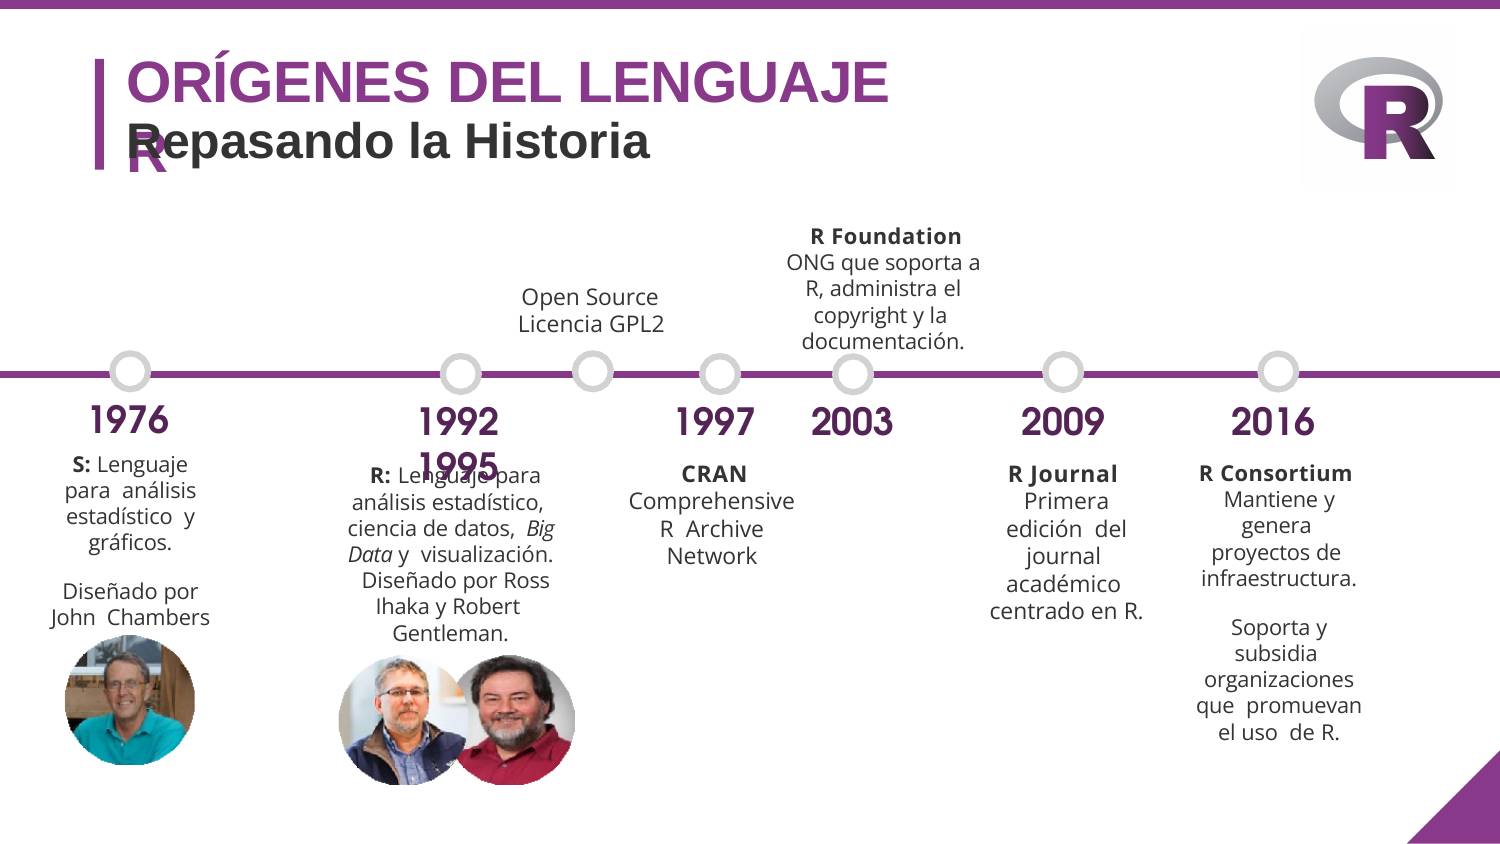

# ORÍGENES DEL LENGUAJE R
Repasando la Historia
R Foundation  ONG que soporta a R, administra el copyright y la  documentación.
Open Source  Licencia GPL2

1976
S: Lenguaje para  análisis estadístico  y gráficos.
Diseñado por John  Chambers
1997
CRAN
Comprehensive R  Archive Network
2003
2009
R Journal  Primera edición  del journal  académico  centrado en R.
2016
R Consortium  Mantiene y genera  proyectos de  infraestructura.
Soporta y subsidia  organizaciones que  promuevan el uso  de R.
1992	1995
R: Lenguaje para  análisis estadístico,  ciencia de datos,  Big Data y  visualización.
Diseñado por Ross  Ihaka y Robert  Gentleman.